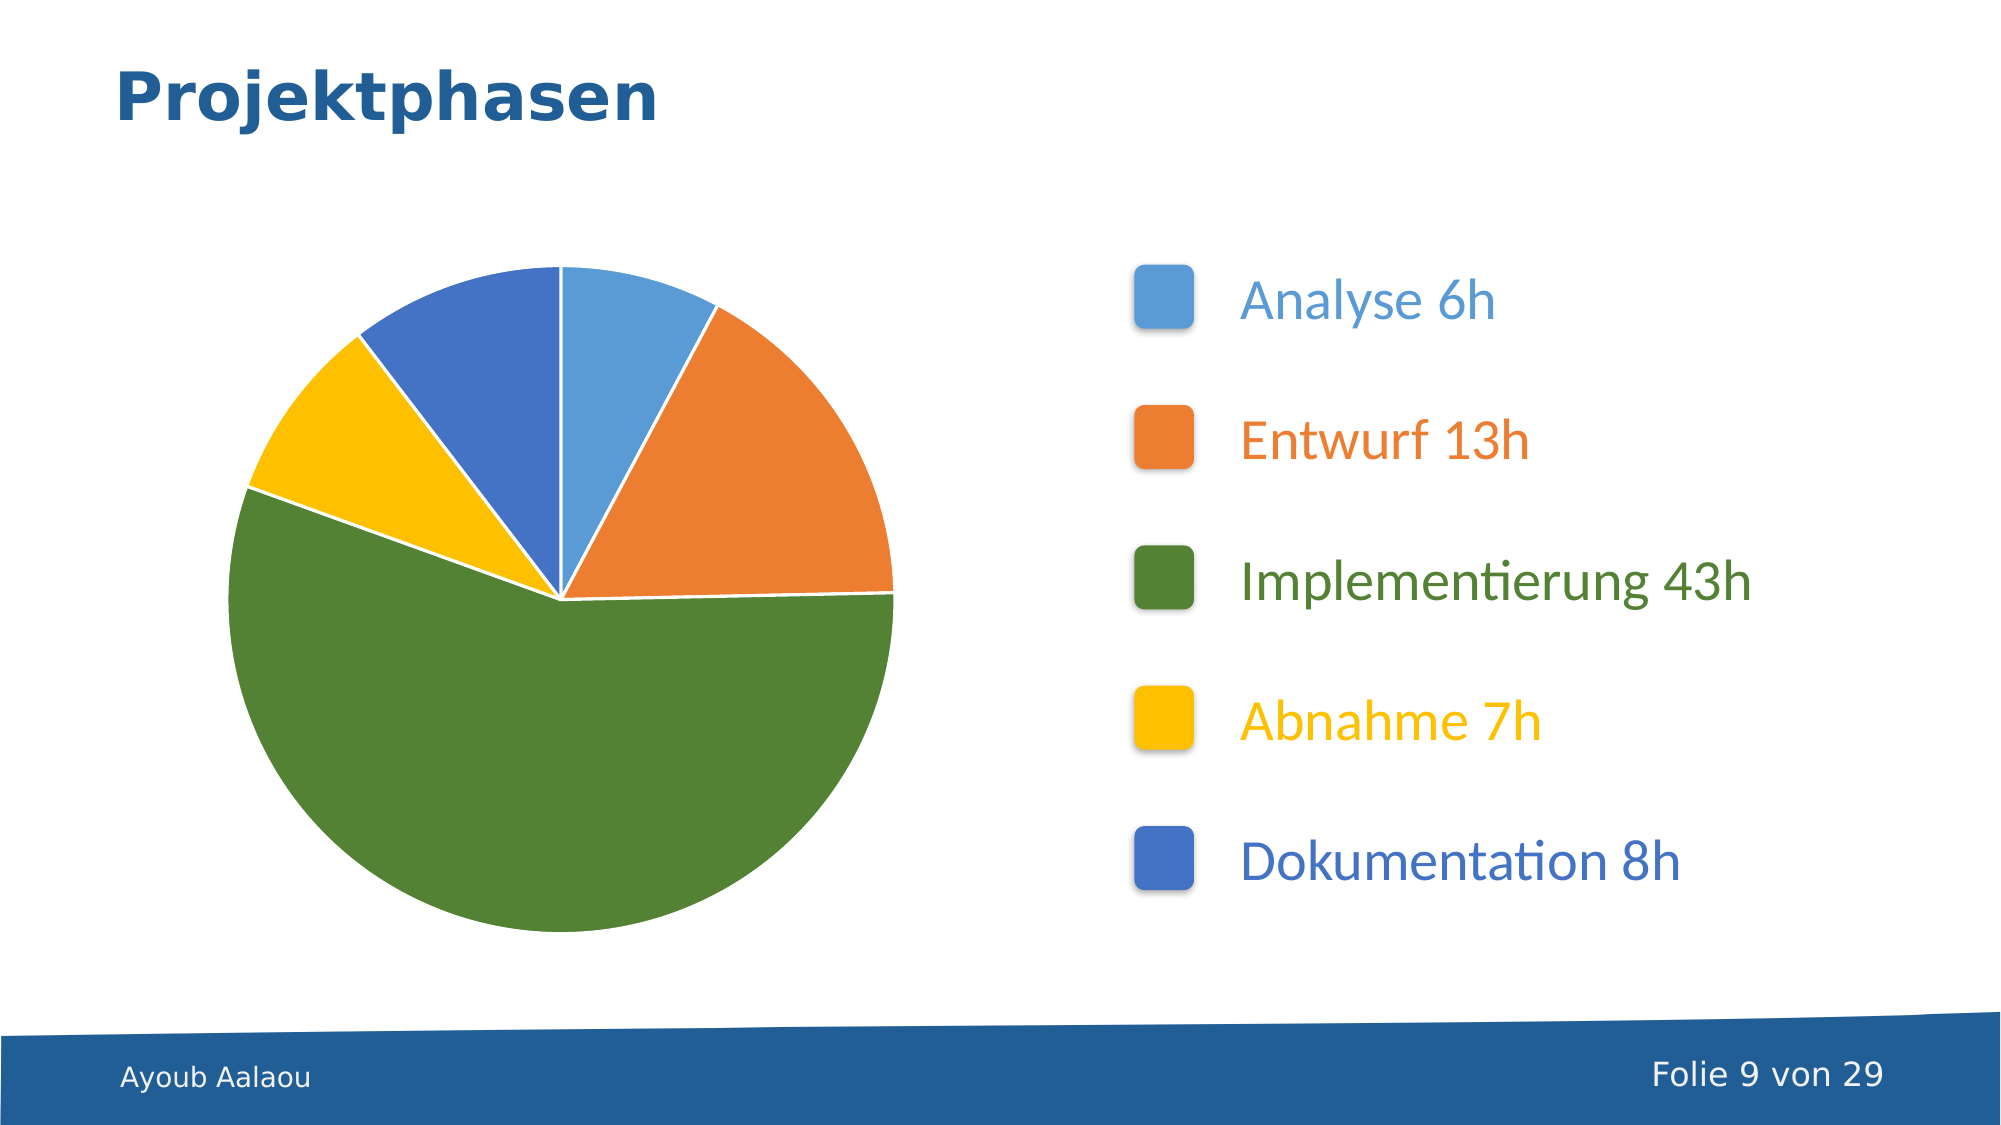

# Projektphasen

### Chart

| Category | Zeit in Stunden |
|---|---|
| Analyse | 6.0 |
| Entwurf | 13.0 |
| Implementierung | 43.0 |
| Abnahme | 7.0 |
| Dokumentation | 8.0 |
Analyse 6h

Entwurf 13h

Implementierung 43h

Abnahme 7h

Dokumentation 8h

Folie 9 von 29